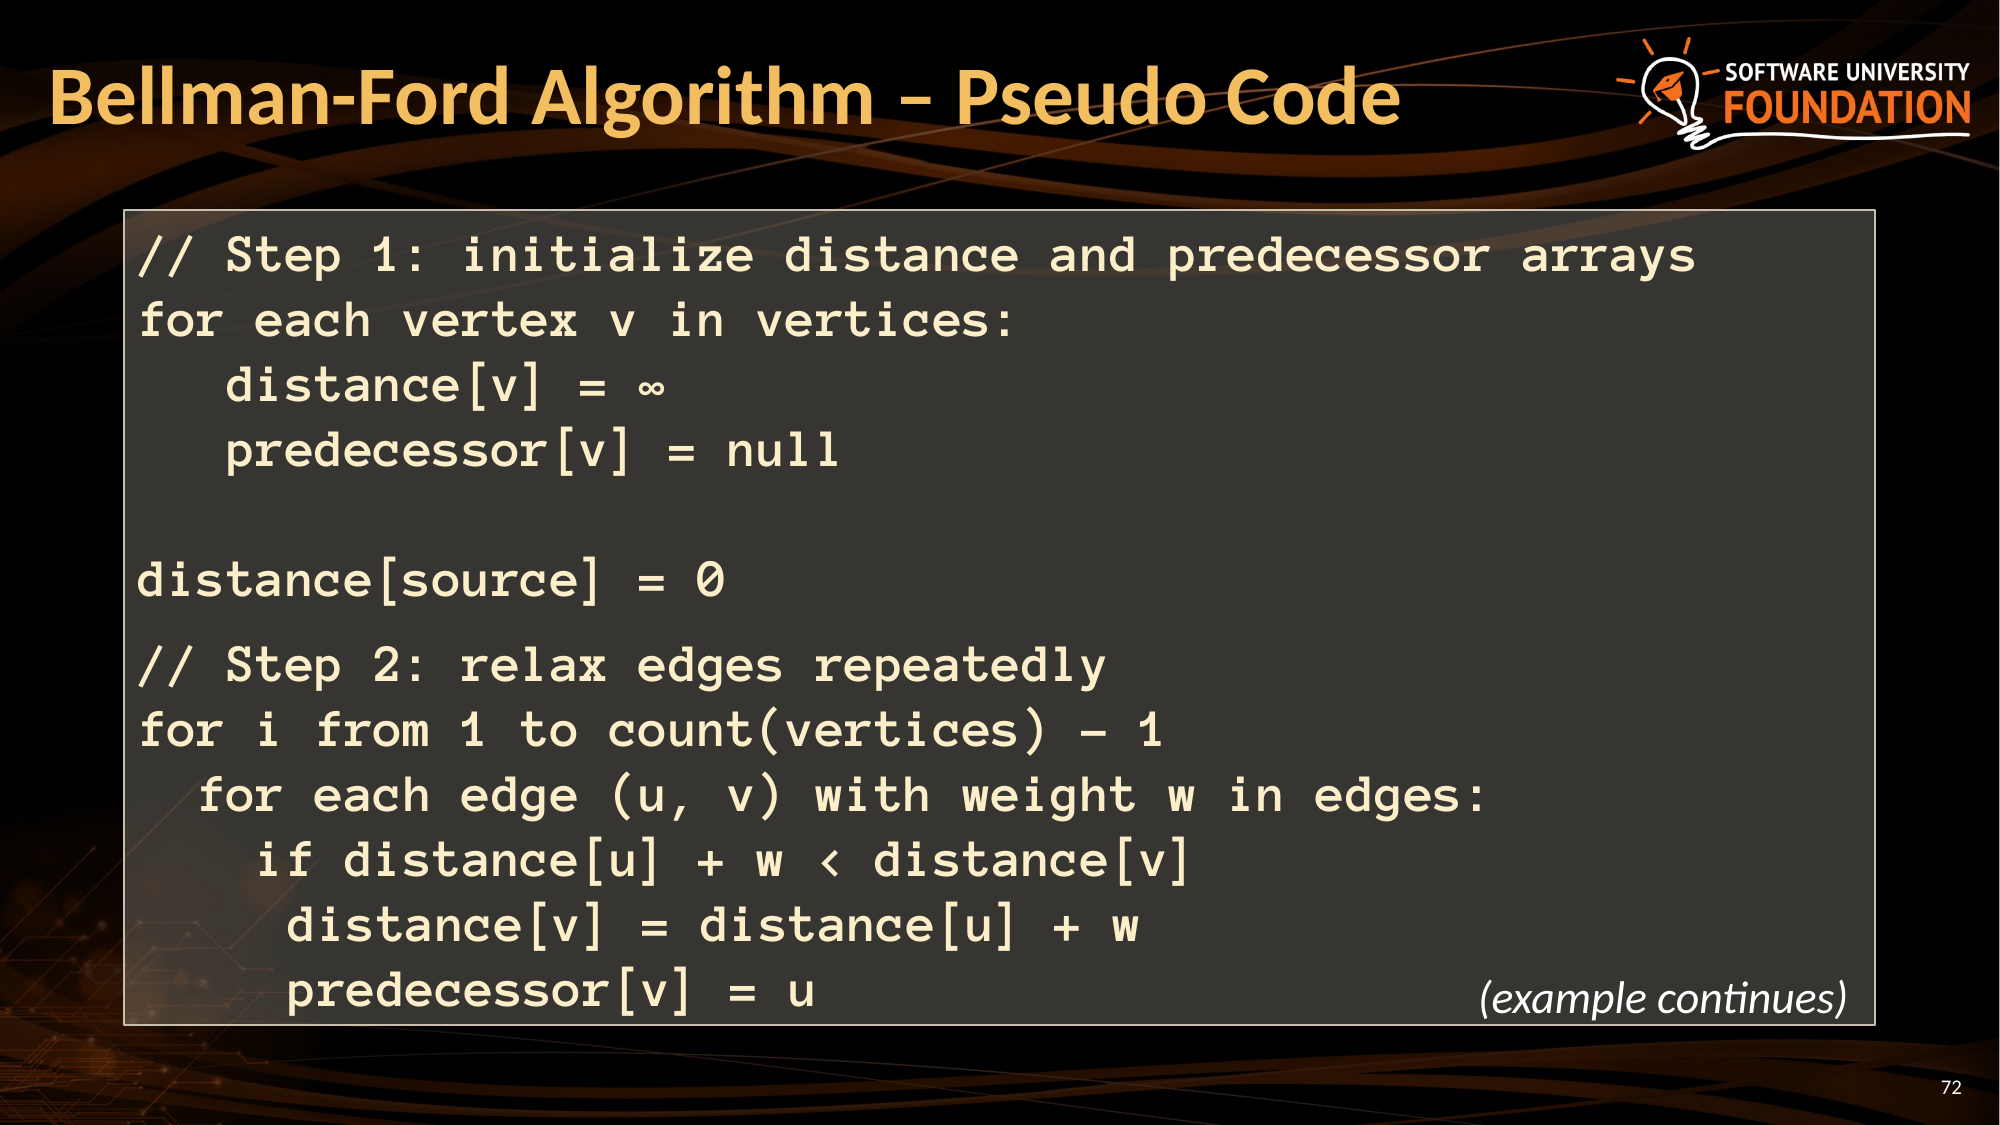

# Bellman-Ford Algorithm – Pseudo Code
// Step 1: initialize distance and predecessor arrays
for each vertex v in vertices:
   distance[v] = ∞
   predecessor[v] = null

distance[source] = 0
// Step 2: relax edges repeatedly
for i from 1 to count(vertices) - 1
  for each edge (u, v) with weight w in edges:
    if distance[u] + w < distance[v]
	distance[v] = distance[u] + w
	predecessor[v] = u
(example continues)
72